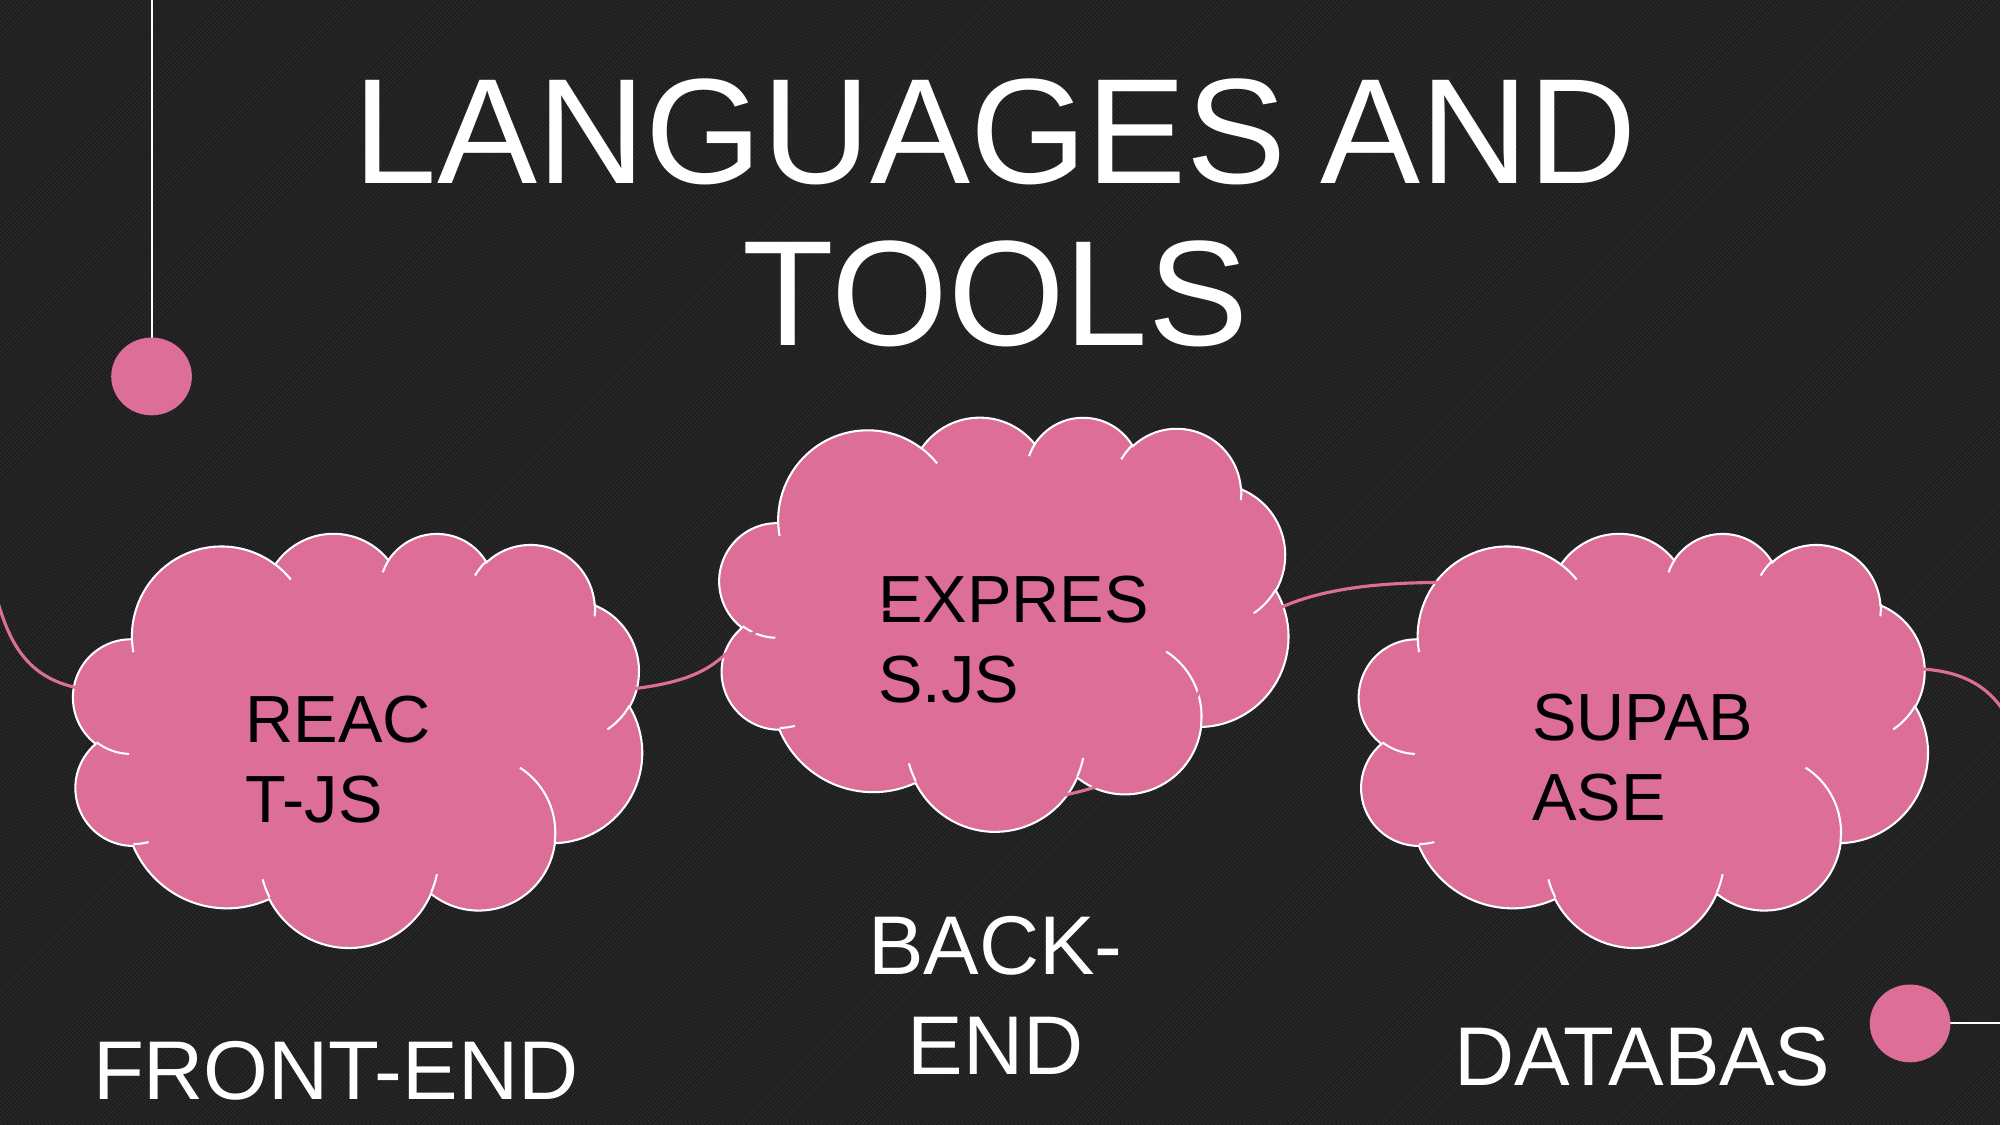

LANGUAGES AND TOOLS

EXPRESS.JS
SUPABASE
REACT-JS
BACK-END

DATABASE
FRONT-END